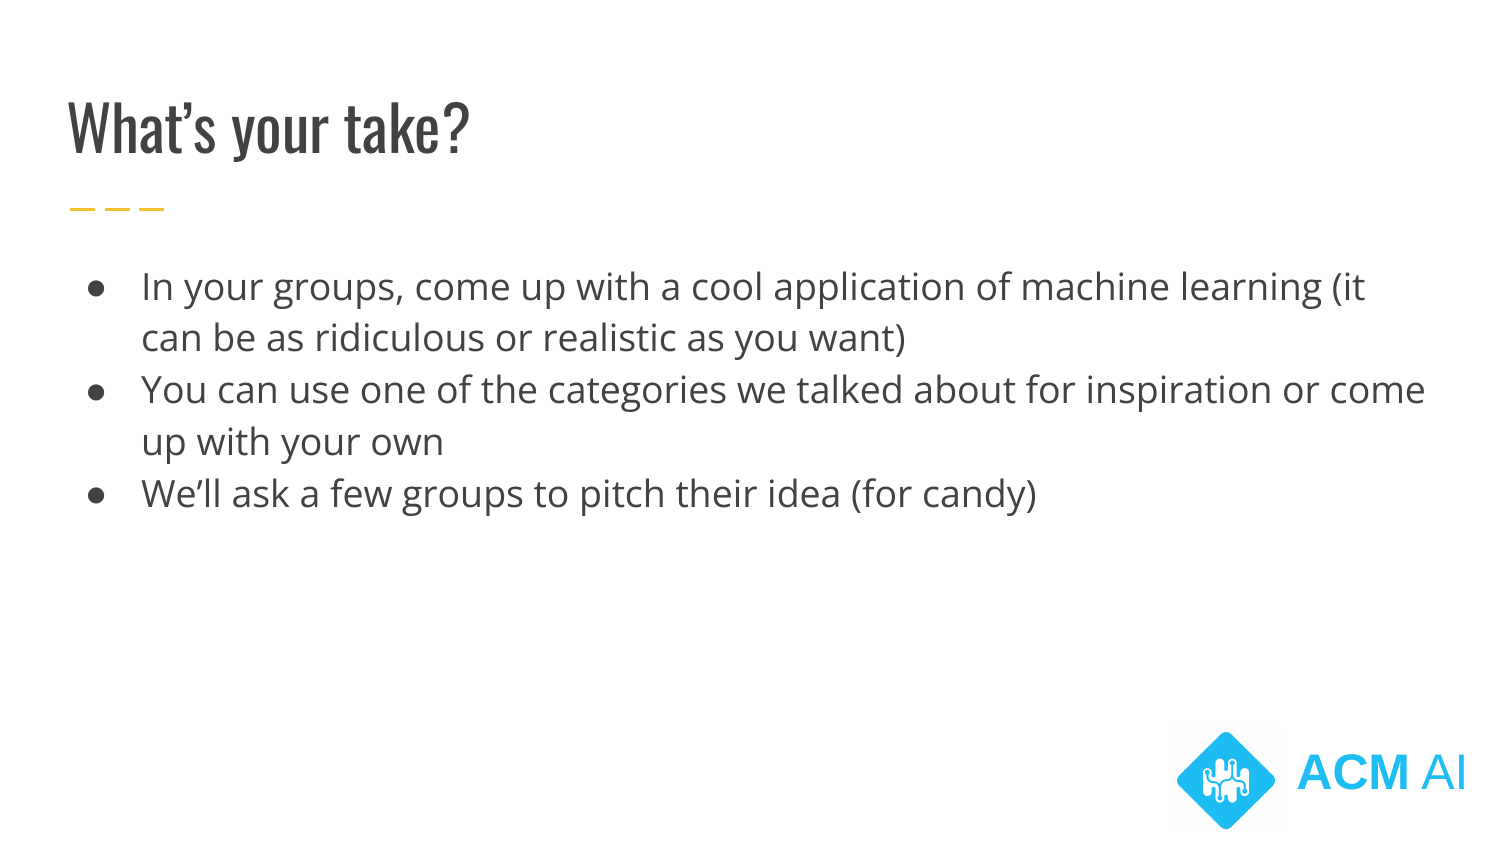

# What’s your take?
In your groups, come up with a cool application of machine learning (it can be as ridiculous or realistic as you want)
You can use one of the categories we talked about for inspiration or come up with your own
We’ll ask a few groups to pitch their idea (for candy)